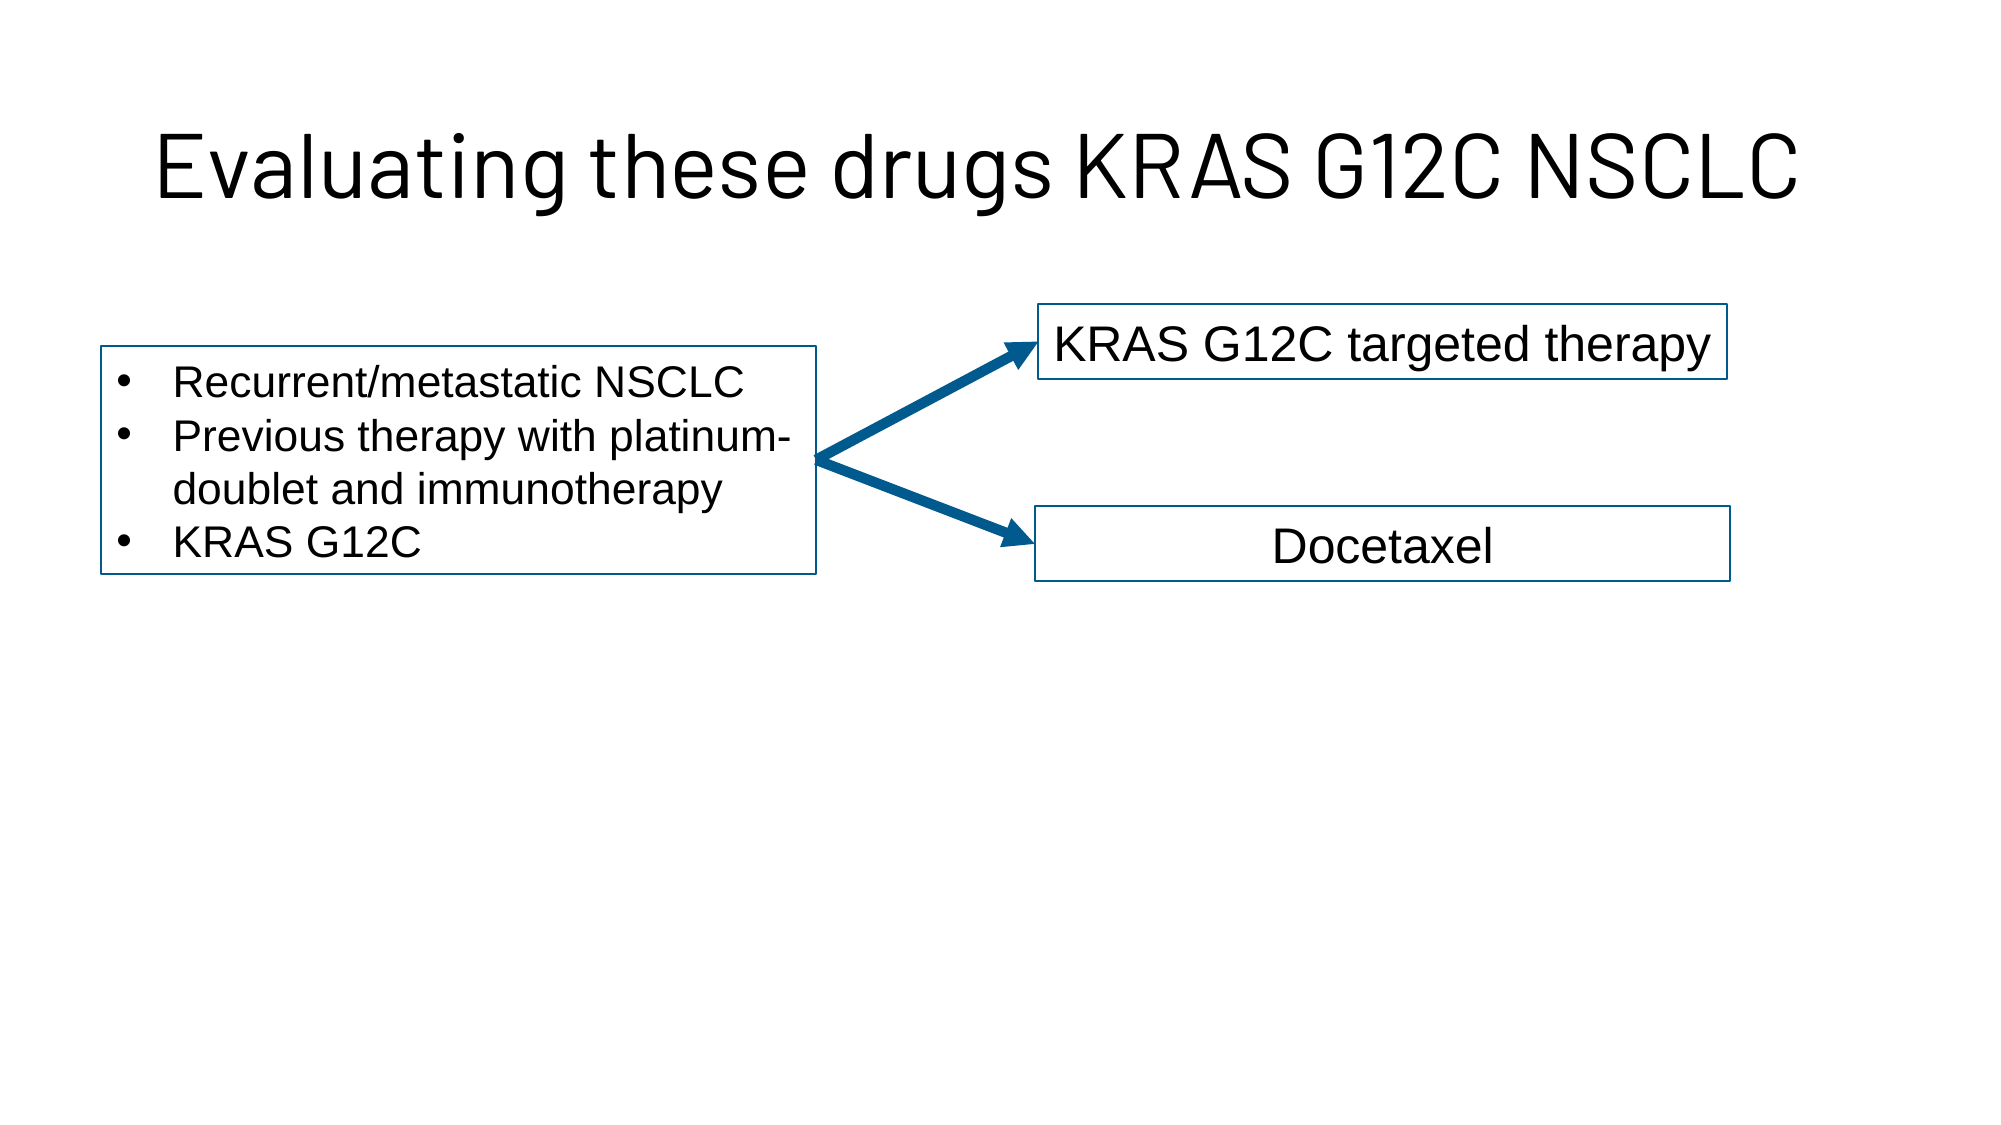

# Evaluating these drugs KRAS G12C NSCLC
KRAS G12C targeted therapy
Recurrent/metastatic NSCLC
Previous therapy with platinum-doublet and immunotherapy
KRAS G12C
Docetaxel